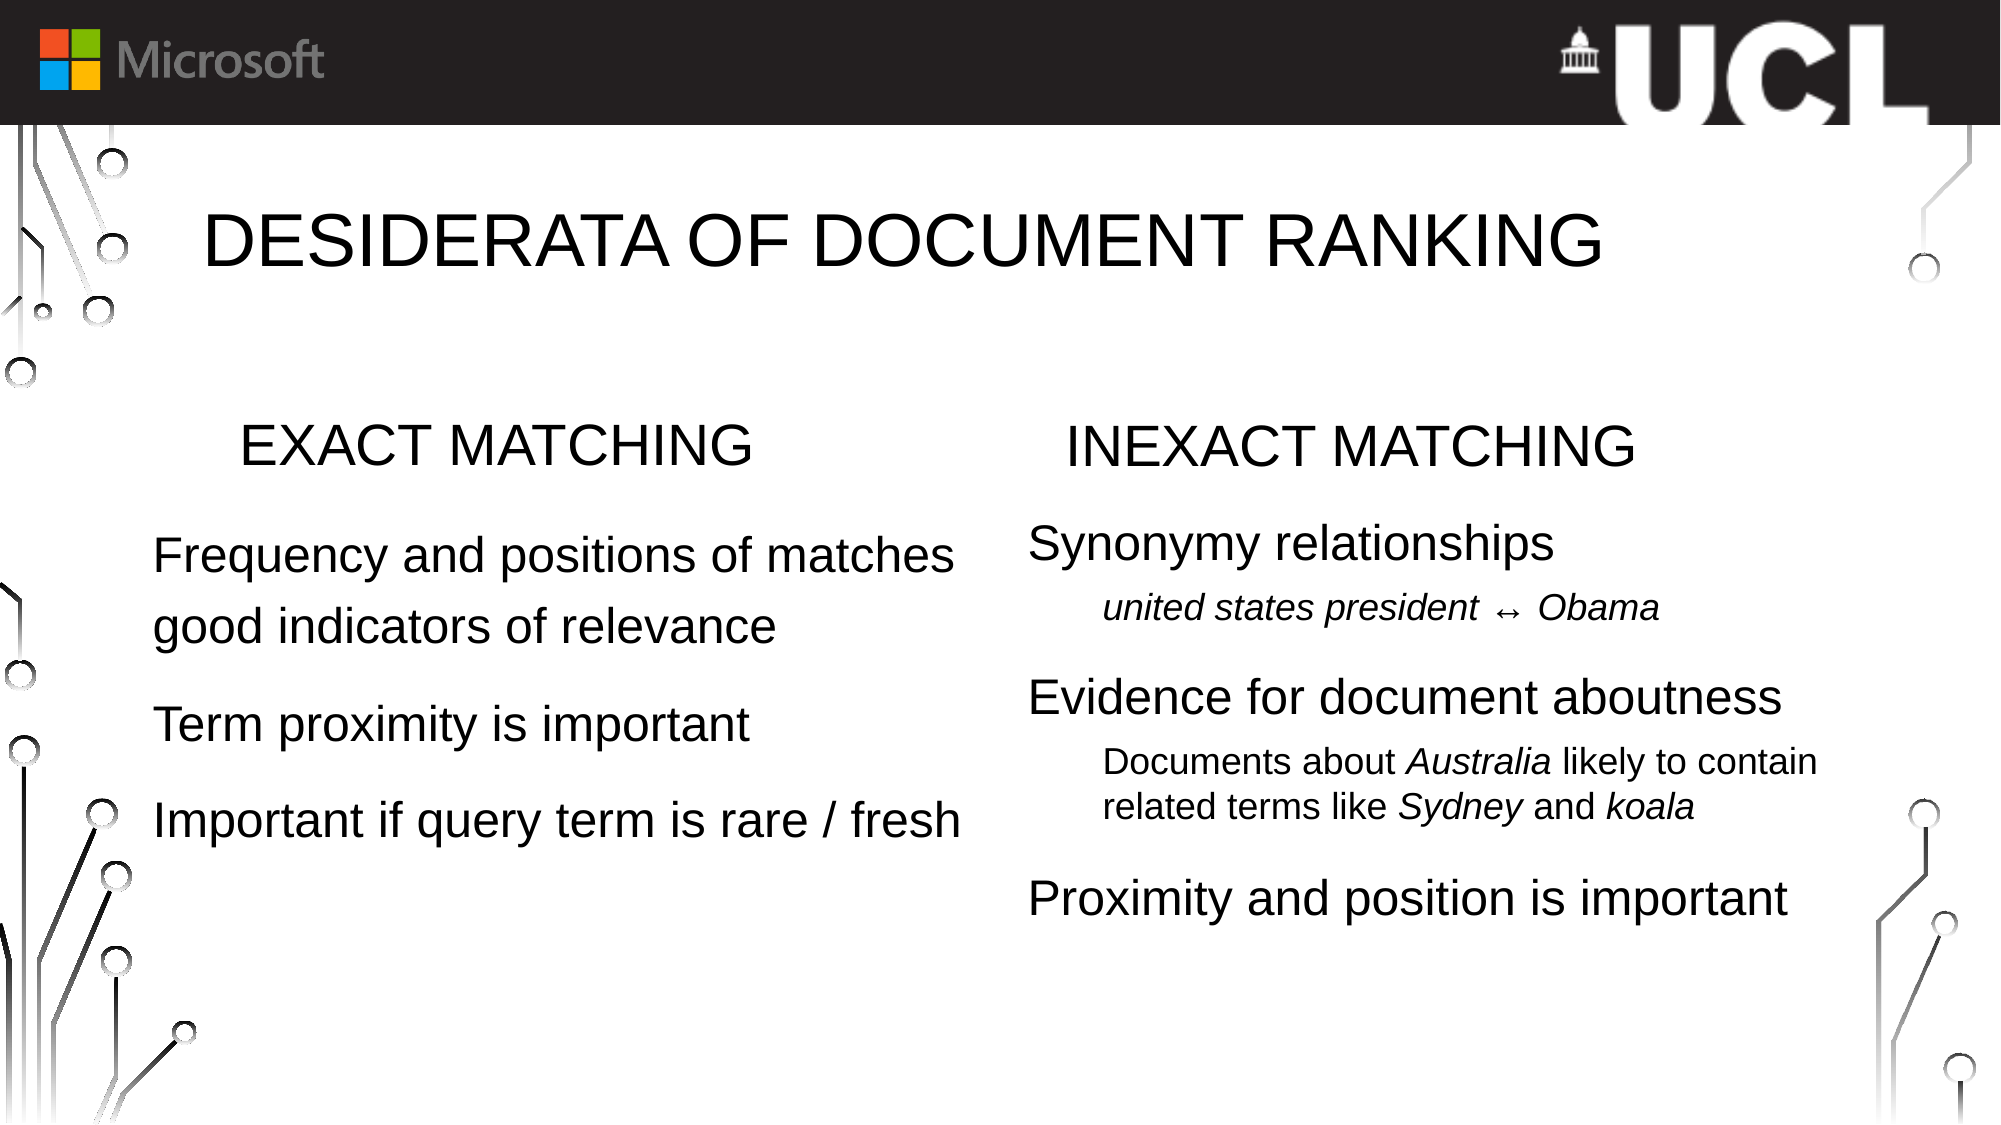

# Desiderata of document ranking
Inexact matching
Exact matching
Frequency and positions of matches good indicators of relevance
Term proximity is important
Important if query term is rare / fresh
Synonymy relationships
united states president ↔ Obama
Evidence for document aboutness
Documents about Australia likely to contain related terms like Sydney and koala
Proximity and position is important